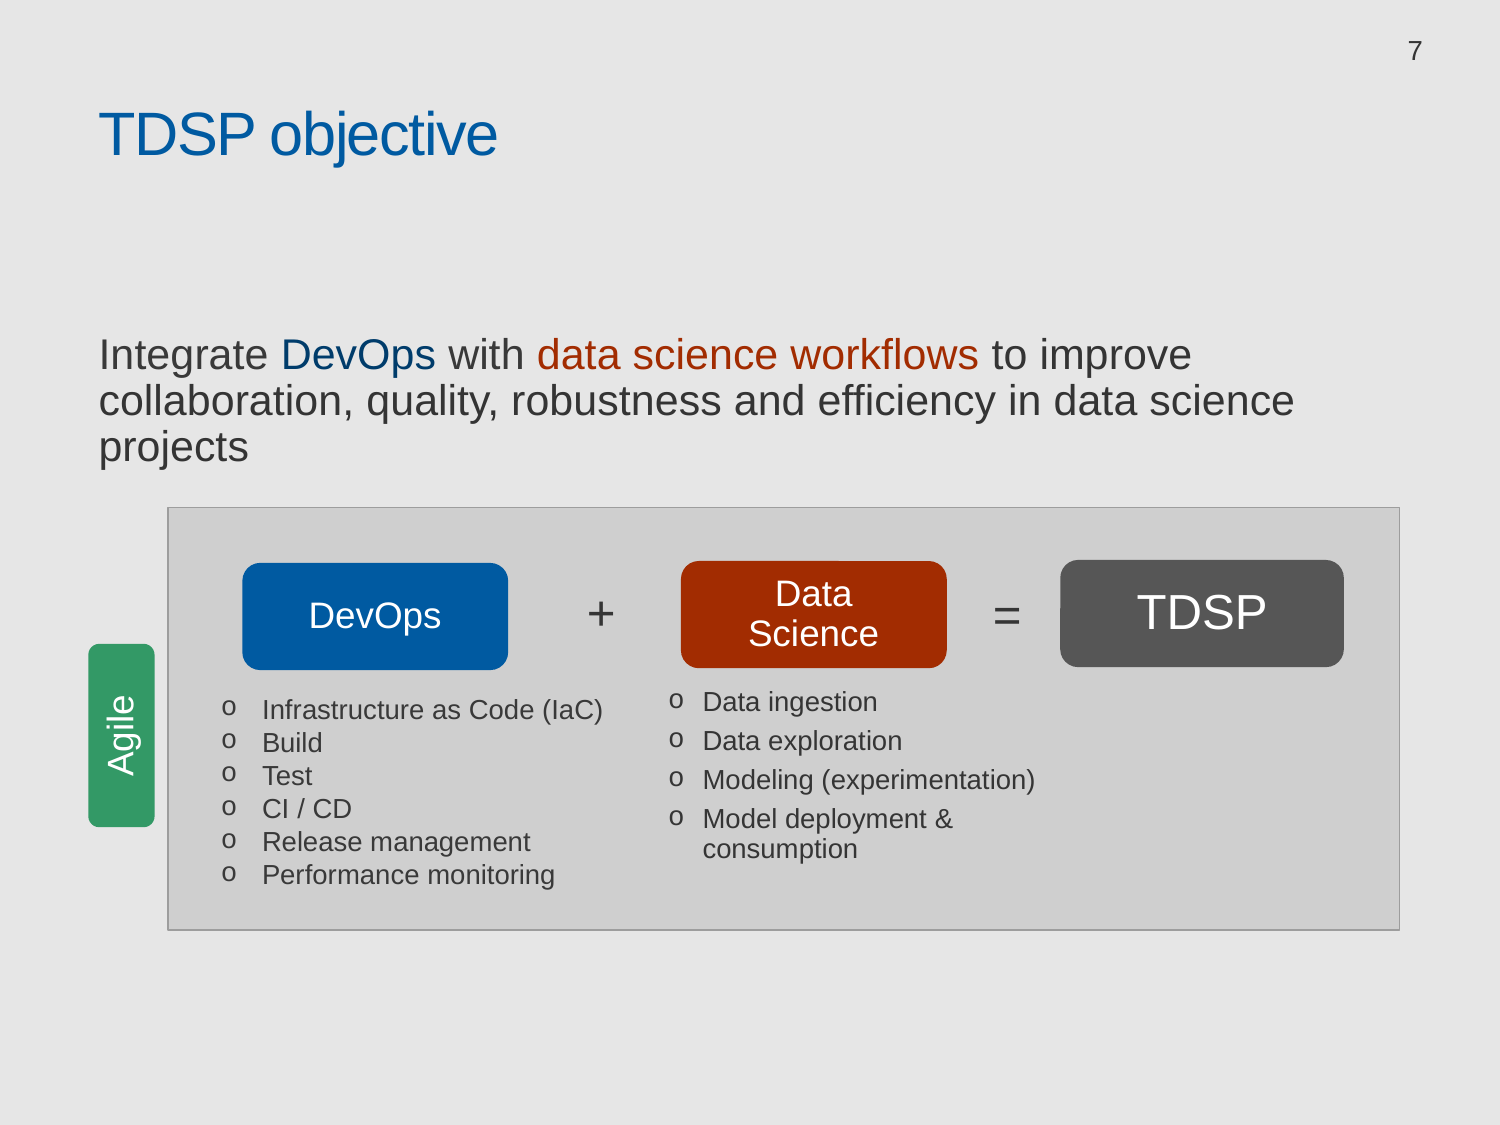

7
# TDSP objective
Integrate DevOps with data science workflows to improve collaboration, quality, robustness and efficiency in data science projects

TDSP
Data Science
DevOps
+
=
Data ingestion
Data exploration
Modeling (experimentation)
Model deployment & consumption
Infrastructure as Code (IaC)
Build
Test
CI / CD
Release management
Performance monitoring
Agile